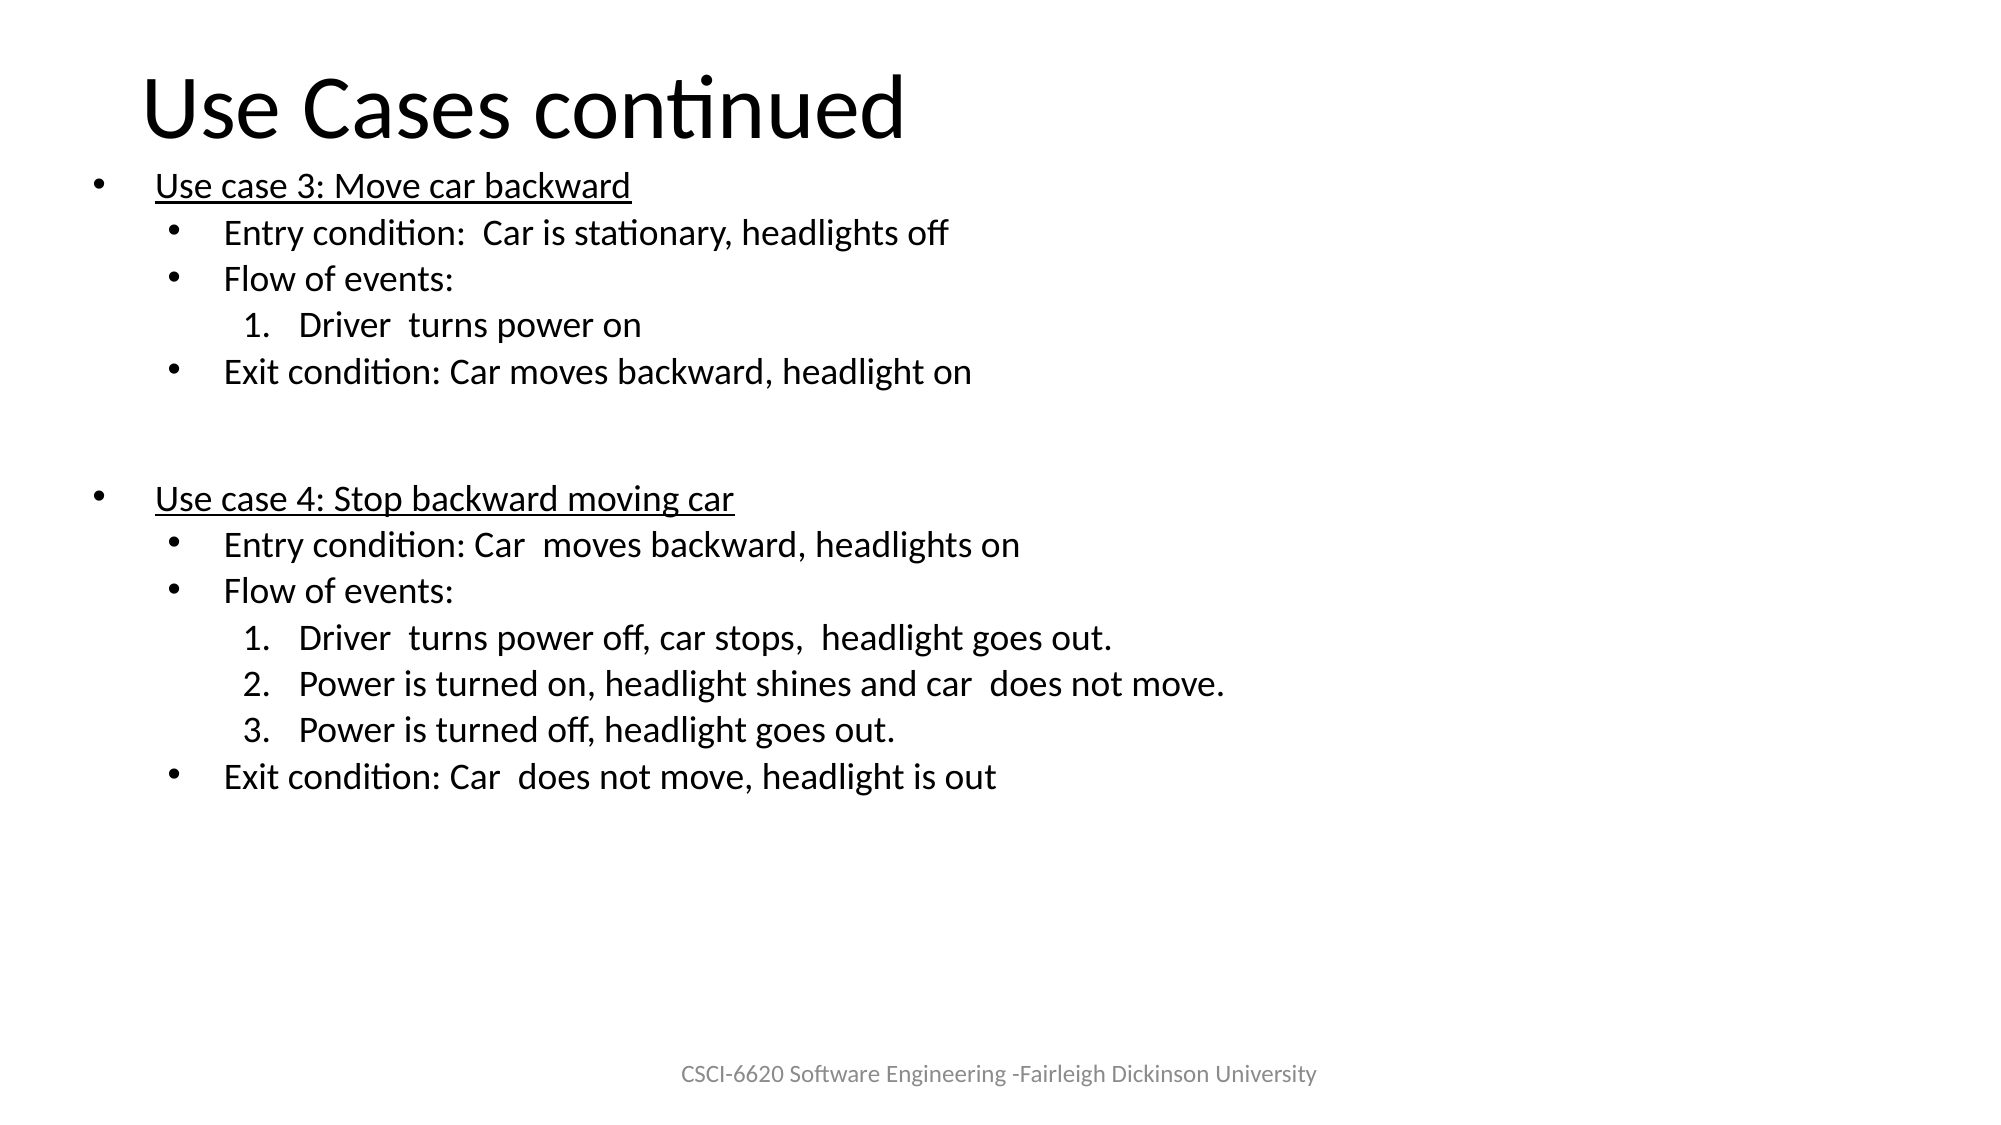

# Use Cases continued
Use case 3: Move car backward
Entry condition:  Car is stationary, headlights off
Flow of events:
Driver  turns power on
Exit condition: Car moves backward, headlight on

Use case 4: Stop backward moving car
Entry condition: Car  moves backward, headlights on
Flow of events:
Driver  turns power off, car stops,  headlight goes out.
Power is turned on, headlight shines and car  does not move.
Power is turned off, headlight goes out.
Exit condition: Car  does not move, headlight is out
CSCI-6620 Software Engineering -Fairleigh Dickinson University